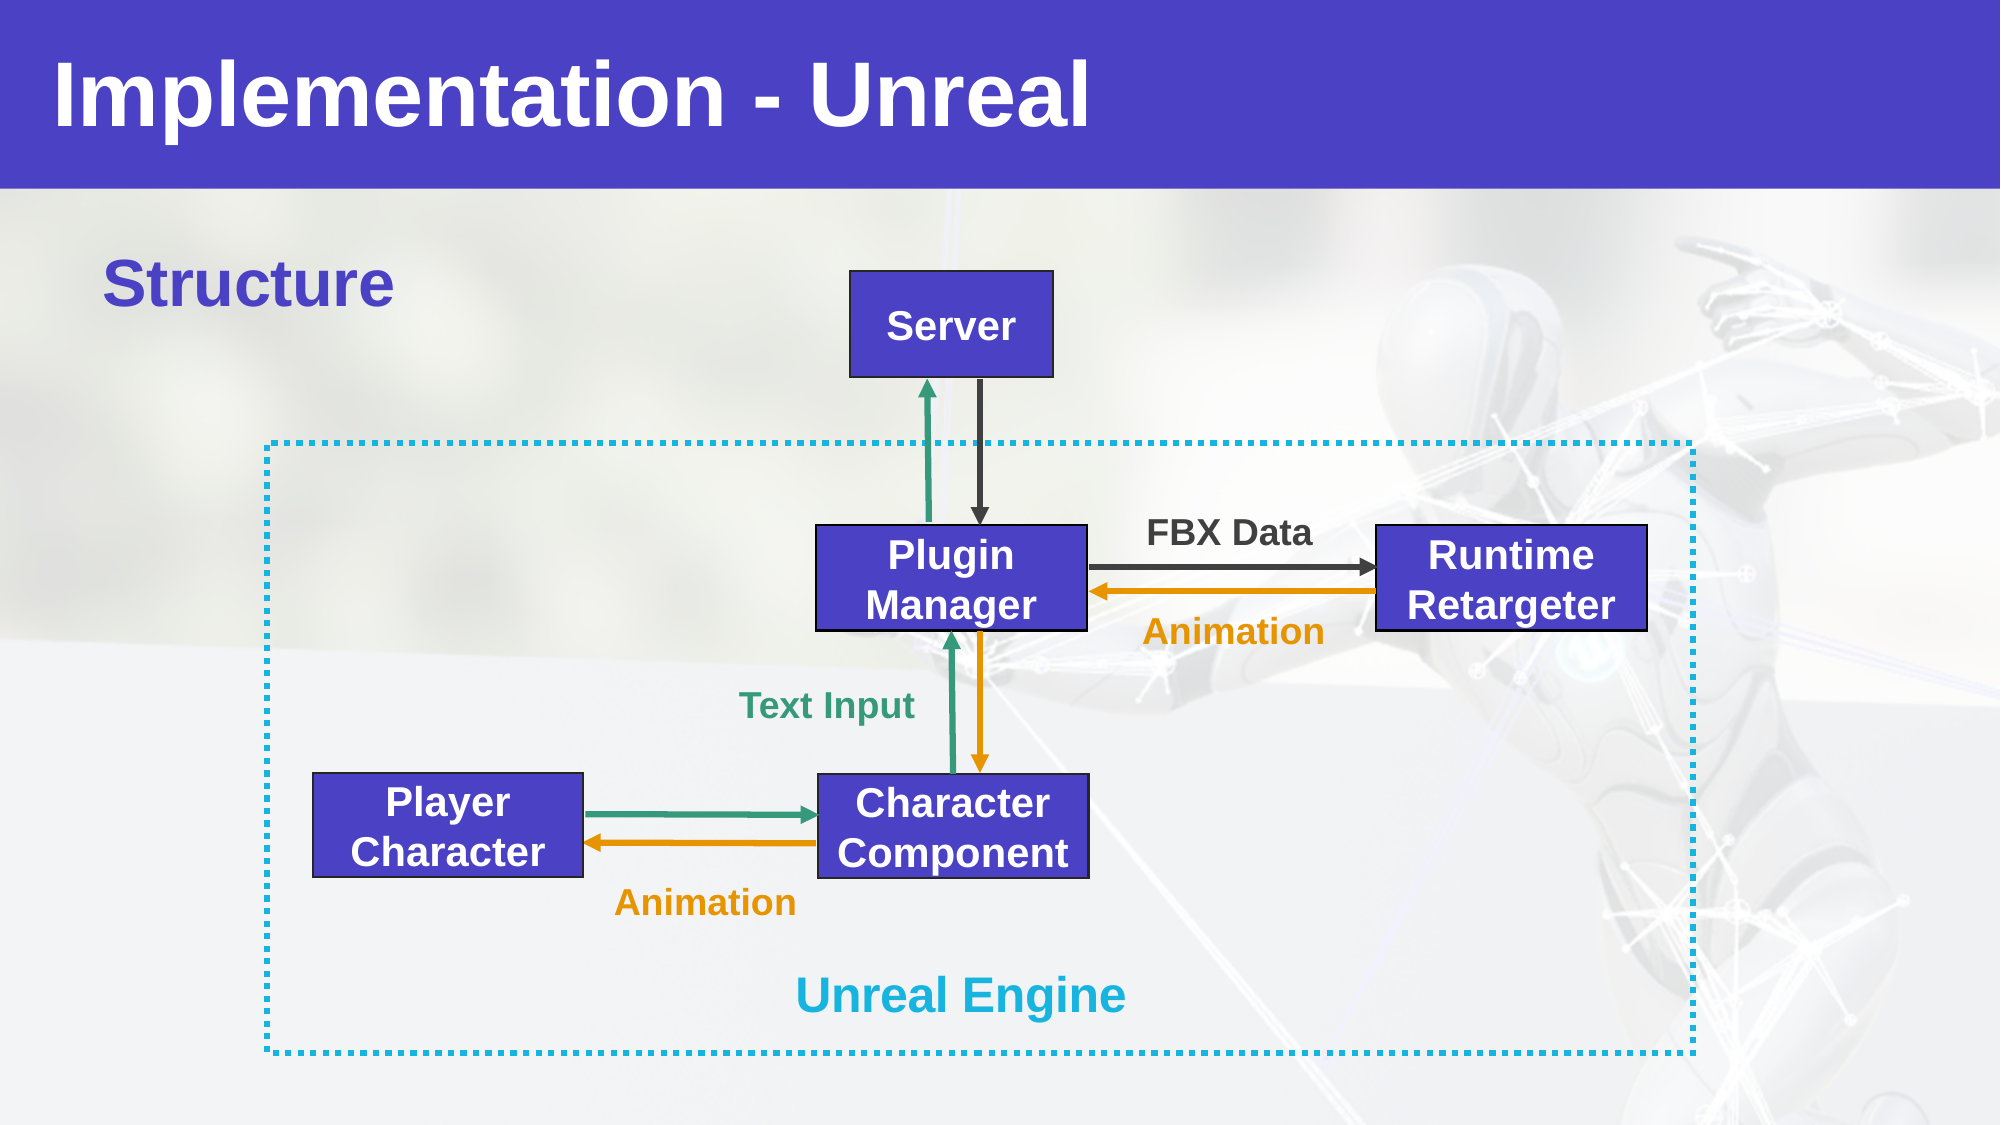

# Implementation - Unreal
Structure
Server

FBX Data
Plugin
Manager
Runtime
Retargeter
Animation
Text Input
Player
Character
Character
Component
Animation
Unreal Engine